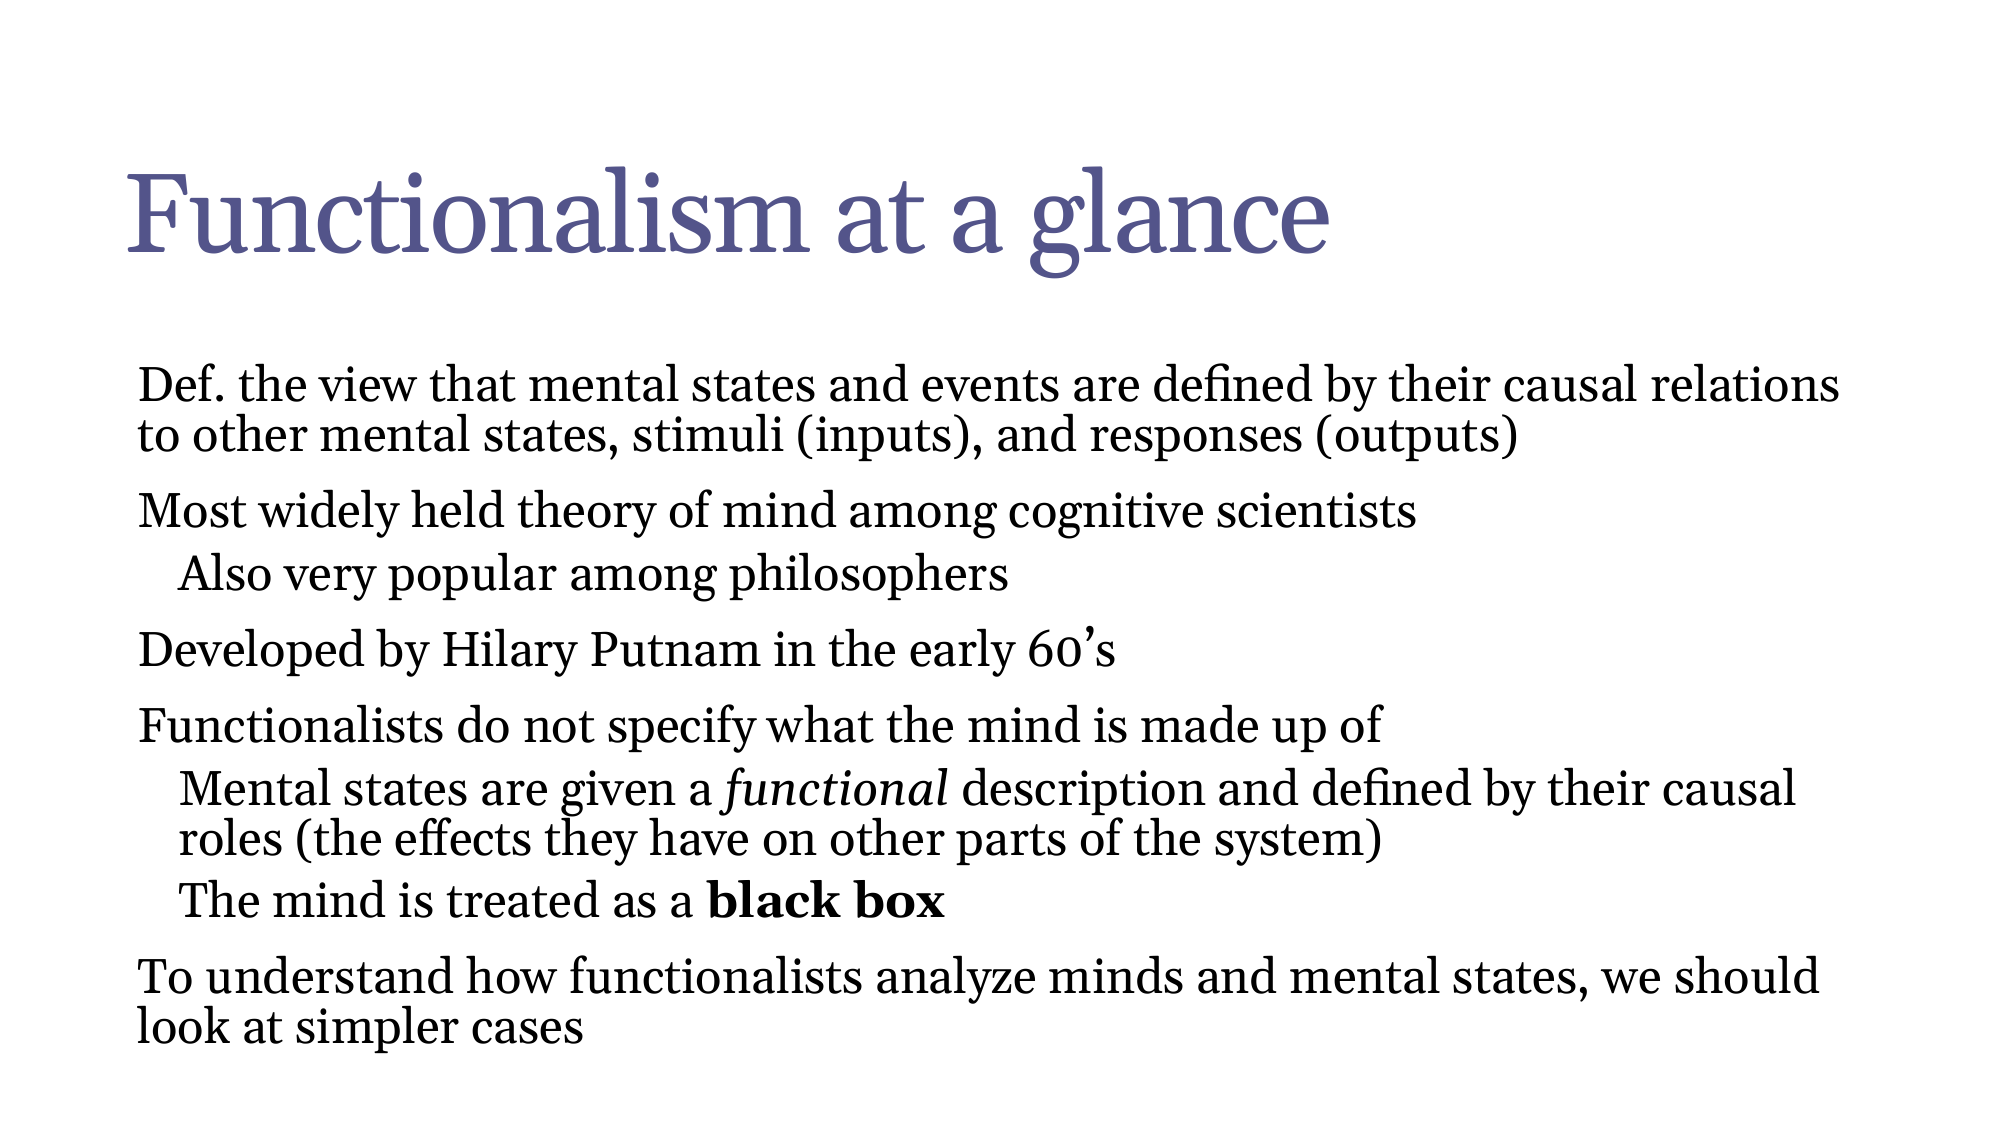

# Functionalism at a glance
Def. the view that mental states and events are defined by their causal relations to other mental states, stimuli (inputs), and responses (outputs)
Most widely held theory of mind among cognitive scientists
Also very popular among philosophers
Developed by Hilary Putnam in the early 60’s
Functionalists do not specify what the mind is made up of
Mental states are given a functional description and defined by their causal roles (the effects they have on other parts of the system)
The mind is treated as a black box
To understand how functionalists analyze minds and mental states, we should look at simpler cases